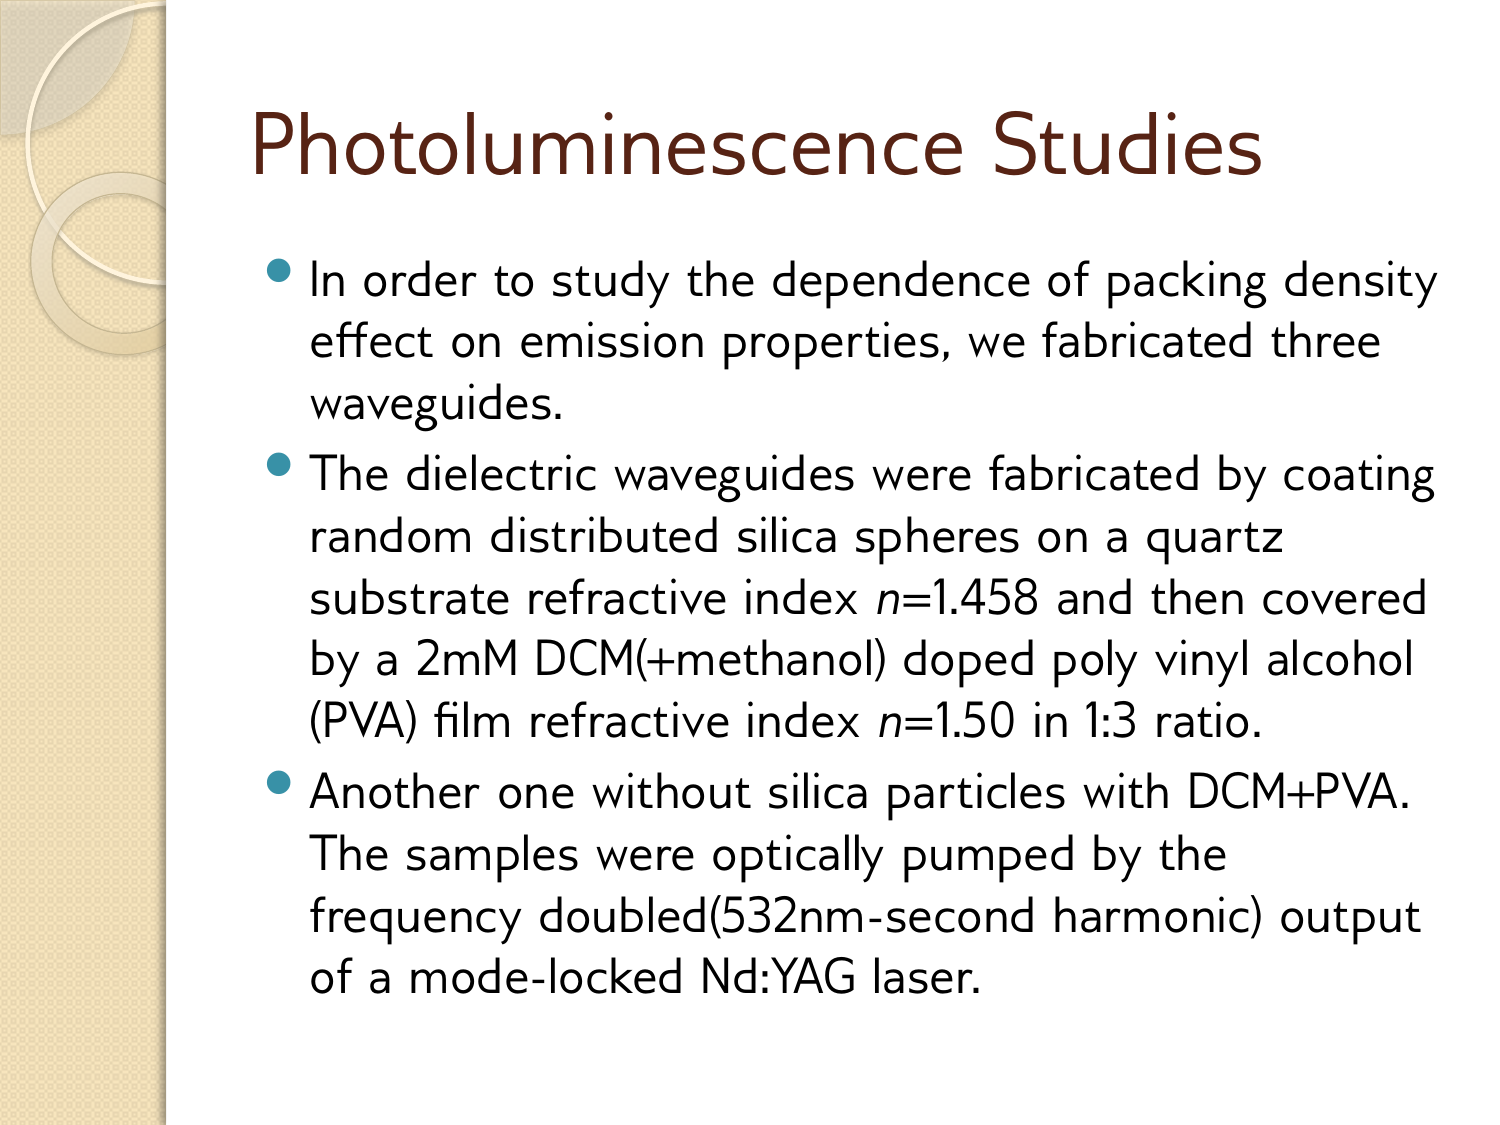

# Photoluminescence Studies
In order to study the dependence of packing density effect on emission properties, we fabricated three waveguides.
The dielectric waveguides were fabricated by coating random distributed silica spheres on a quartz substrate refractive index n=1.458 and then covered by a 2mM DCM(+methanol) doped poly vinyl alcohol (PVA) film refractive index n=1.50 in 1:3 ratio.
Another one without silica particles with DCM+PVA. The samples were optically pumped by the frequency doubled(532nm-second harmonic) output of a mode-locked Nd:YAG laser.